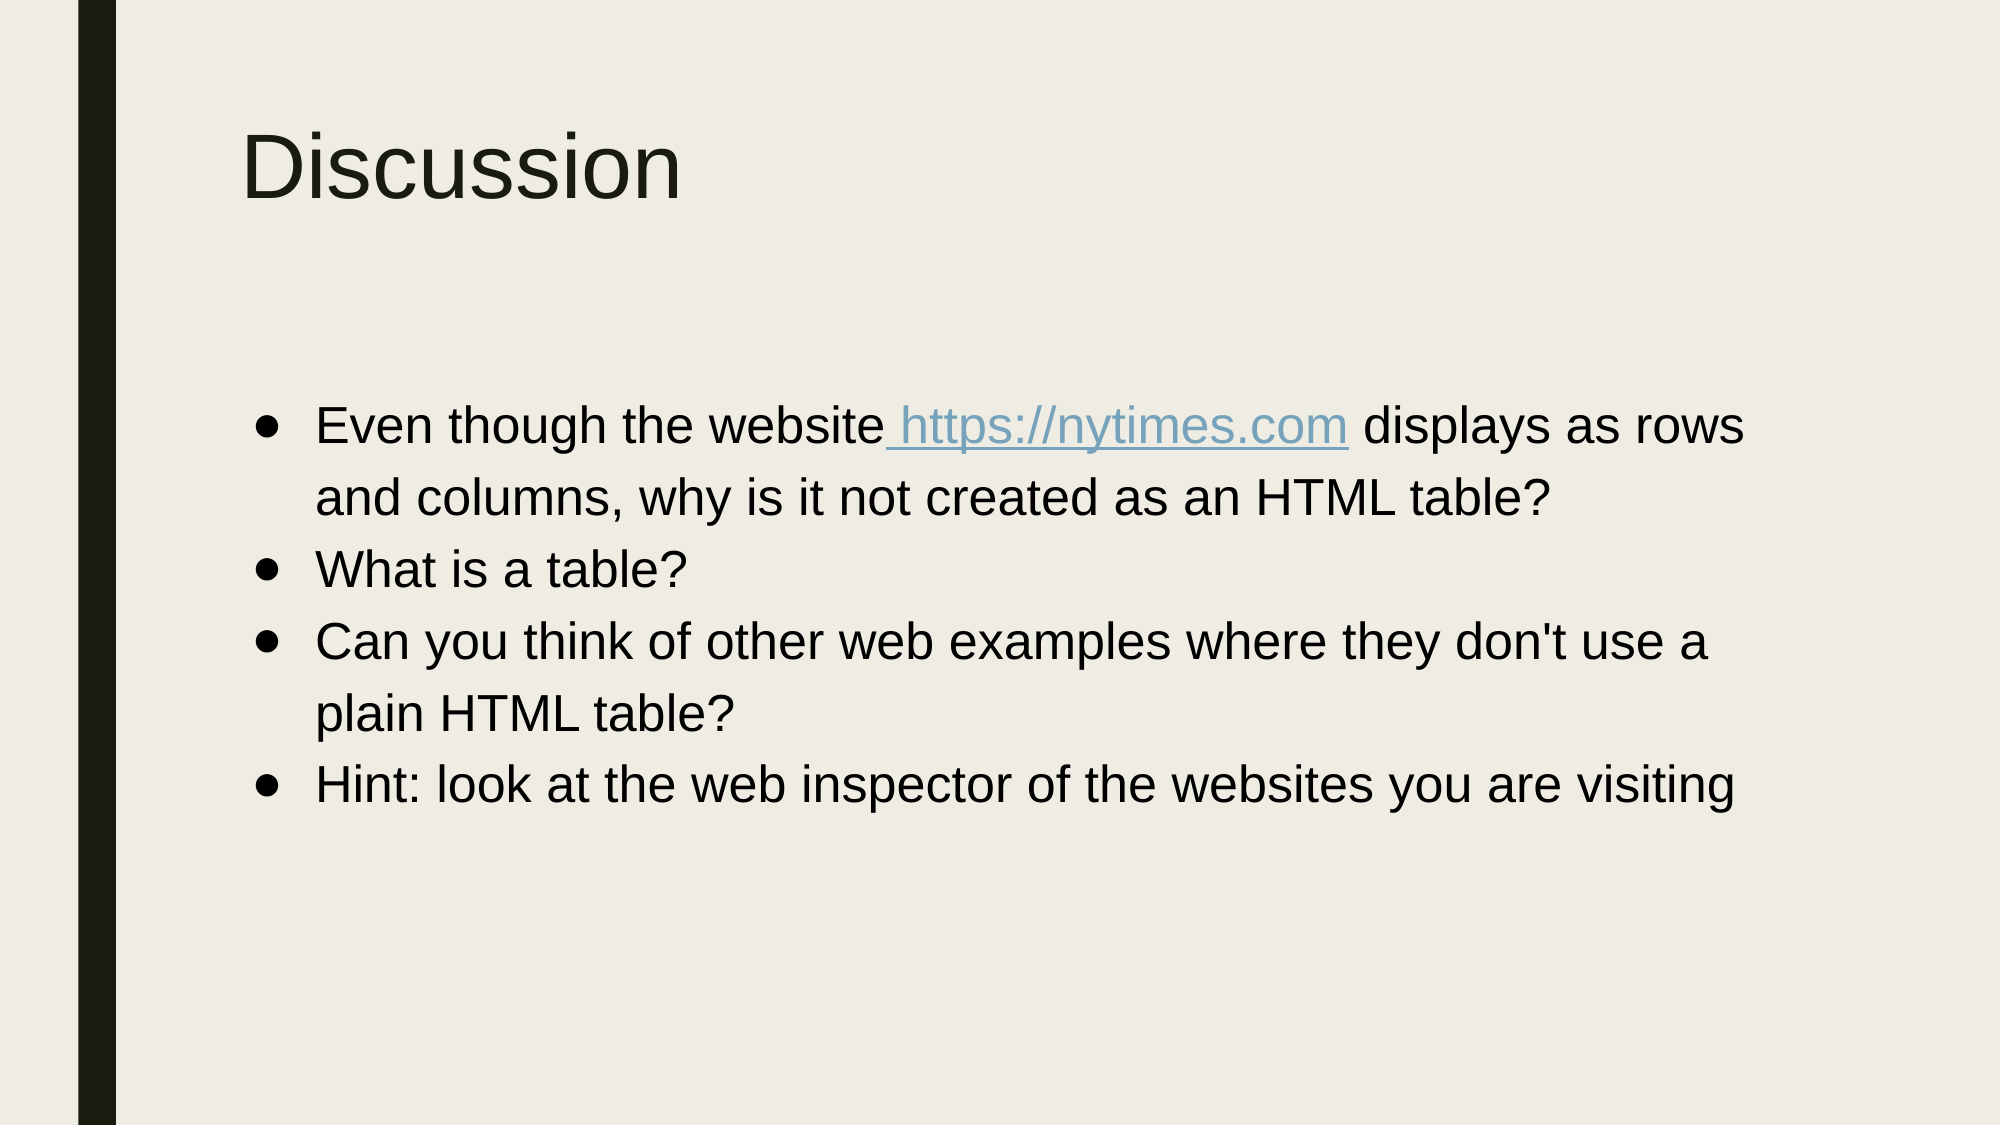

# Discussion
Even though the website https://nytimes.com displays as rows and columns, why is it not created as an HTML table?
What is a table?
Can you think of other web examples where they don't use a plain HTML table?
Hint: look at the web inspector of the websites you are visiting